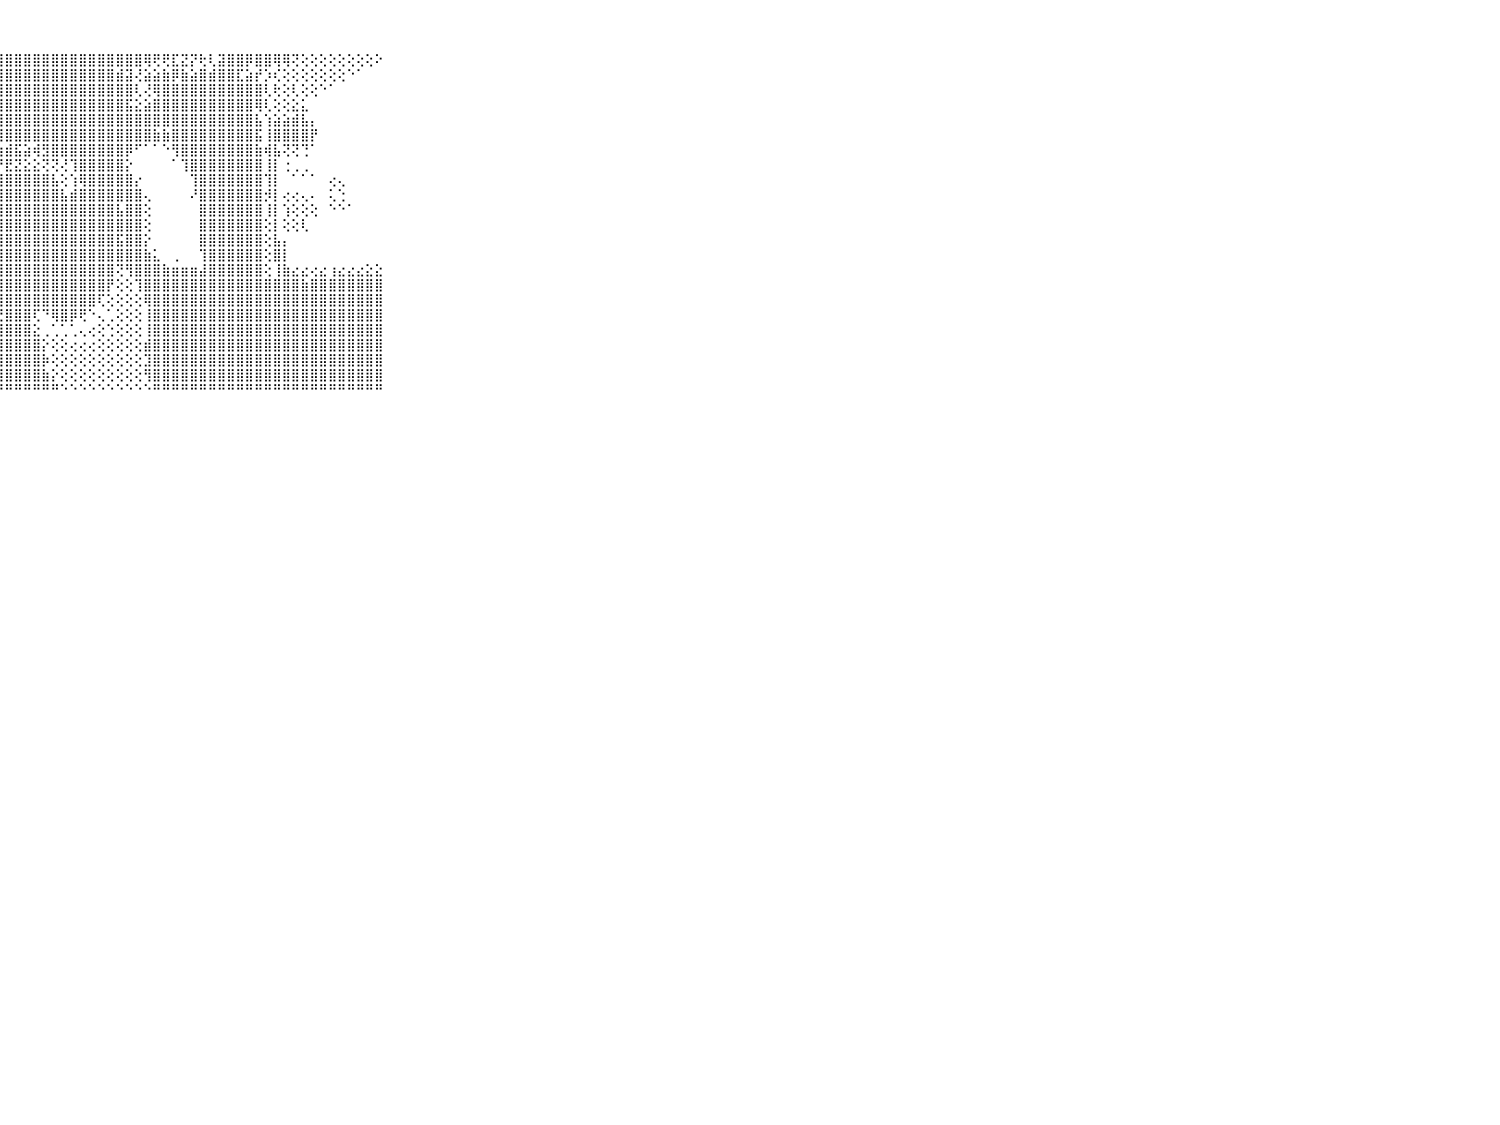

⠀⠀⠀⠀⠀⠀⠀⠀⠀⠀⠀⣿⣿⣿⣿⣿⣿⣿⣿⣿⣿⣿⣿⣿⣿⣿⣿⣿⣿⣿⣿⣿⣿⣿⣿⣿⣿⣿⣿⣿⣿⣿⣿⢿⢟⢟⣏⣝⡝⢗⢇⣽⣿⣿⡿⣿⣿⢿⢿⢝⢕⢕⢕⢕⢕⢕⢕⢕⠕⠀⠀⠀⠀⠀⠀⠀⠀⠀⠀⠀⠀
⠀⠀⠀⠀⠀⠀⠀⠀⠀⠀⠀⣿⣿⣿⣿⣿⣿⣿⣿⣿⣿⣿⣿⣿⣿⣿⣿⣿⣿⣿⣿⣿⣿⣿⣿⣿⣿⣿⣿⣿⣾⣽⢜⣵⣵⣷⡿⣷⣵⣿⣾⣿⣿⣏⣵⡞⡱⢎⢕⢕⢕⢕⢕⢕⢕⠑⠁⠀⠀⠀⠀⠀⠀⠀⠀⠀⠀⠀⠀⠀⠀
⠀⠀⠀⠀⠀⠀⠀⠀⠀⠀⠀⣿⣿⣿⢿⠿⢿⢿⠟⠿⢿⣿⣿⣿⣿⣿⣿⣿⣿⣿⣿⣿⣿⣿⣿⣿⣿⣿⣿⣿⣿⣿⢇⢜⢿⣿⣿⣿⣿⣿⣿⣿⣿⣿⣿⣿⢇⢗⢕⢇⢕⢕⠑⠁⠀⠀⠀⠀⠀⠀⠀⠀⠀⠀⠀⠀⠀⠀⠀⠀⠀
⠀⠀⠀⠀⠀⠀⠀⠀⠀⠀⠀⡿⣿⣁⠑⠁⠄⢐⠅⢕⢕⢕⢝⢿⣿⣿⣿⣿⣿⣿⣿⣿⣿⣿⣿⣿⣿⣿⣿⣿⣿⣯⣕⣵⣿⣿⣿⣿⣿⣿⣿⣿⣿⣿⣿⢿⢇⢕⢕⣕⣅⠀⠀⠀⠀⠀⠀⠀⠀⠀⠀⠀⠀⠀⠀⠀⠀⠀⠀⠀⠀
⠀⠀⠀⠀⠀⠀⠀⠀⠀⠀⠀⢀⢈⢙⢿⣦⣔⢐⢔⢕⢕⢅⠁⠐⠝⢿⣿⣿⣿⣿⣿⣿⣿⣿⣿⣿⣿⣿⣿⣿⣿⣿⣿⣿⣿⣿⣿⣿⣿⣿⣿⣿⣿⣿⣿⣧⢱⣵⣵⣾⣧⡄⠀⠀⠀⠀⠀⠀⠀⠀⠀⠀⠀⠀⠀⠀⠀⠀⠀⠀⠀
⠀⠀⠀⠀⠀⠀⠀⠀⠀⠀⠀⠀⠁⠁⠘⢻⣿⣷⣅⢕⢔⢑⢅⠄⢅⢕⣻⣿⣿⣿⣿⣿⣿⣿⣿⣿⣿⣿⣿⣿⣿⣿⣿⣿⣷⣷⣿⣿⣿⣿⣿⣿⣿⣿⣿⣯⢸⣿⣿⣿⣿⡟⠀⠀⠀⠀⠀⠀⠀⠀⠀⠀⠀⠀⠀⠀⠀⠀⠀⠀⠀
⠀⠀⠀⠀⠀⠀⠀⠀⠀⠀⠀⠀⠀⠀⠀⠀⢹⣿⣿⣧⡕⢕⢕⢕⢕⣹⣯⣵⣾⣯⣵⢾⣻⣿⣿⣿⣿⣿⣿⣿⣿⡿⠋⠁⠁⠑⢻⣿⣿⣿⣿⣿⣿⣿⣿⣷⢾⣧⢝⢝⢙⠁⠀⠀⠀⠀⠀⠀⠀⠀⠀⠀⠀⠀⠀⠀⠀⠀⠀⠀⠀
⠀⠀⠀⠀⠀⠀⠀⠀⠀⠀⠀⠀⠀⠀⠀⠀⠅⢻⣿⣿⣷⣕⣕⣷⡾⣿⢟⡟⣟⣝⣕⣕⢝⢝⢜⢹⣿⣿⣿⣿⣿⡕⠀⠀⠀⠀⠁⢹⣿⣿⣿⣿⣿⣿⣿⣿⢸⡇⢐⢀⢀⠀⠀⠀⠀⠀⠀⠀⠀⠀⠀⠀⠀⠀⠀⠀⠀⠀⠀⠀⠀
⠀⠀⠀⠀⠀⠀⠀⠀⠀⠀⠀⢀⢀⢄⢄⢔⢄⢜⣿⣿⡏⢻⡟⢏⢱⣇⣾⣿⣿⣿⣿⣿⣿⣧⢕⢱⢿⣿⣿⣿⣿⣿⡔⠀⠀⠀⠀⠀⢹⣿⣿⣿⣿⣿⣿⣿⢹⡇⠀⠁⠁⠁⠀⢔⢄⠀⠀⠀⠀⠀⠀⠀⠀⠀⠀⠀⠀⠀⠀⠀⠀
⠀⠀⠀⠀⠀⠀⠀⠀⠀⠀⠀⢕⣕⡕⢱⣵⣵⣵⣿⣿⣷⣕⢸⣷⣿⣿⣿⣿⣿⣿⣿⣿⣿⣿⣧⣾⣿⣿⣿⣿⣿⣿⣿⢄⠀⠀⠀⠀⠜⣿⣿⣿⣿⣿⣿⣿⡺⡇⢔⢔⢄⠄⠀⢅⢑⠀⠀⠀⠀⠀⠀⠀⠀⠀⠀⠀⠀⠀⠀⠀⠀
⠀⠀⠀⠀⠀⠀⠀⠀⠀⠀⠀⣿⣿⣿⣿⣿⣿⣿⣿⣿⣿⣿⣿⣿⣿⣿⣿⣿⣿⣿⣿⣿⣿⣿⣿⣿⣿⣿⣿⣿⣧⣿⣿⢕⠀⠀⠀⠀⠀⣿⣿⣿⣿⣿⣿⣿⢸⡇⢱⢕⢕⢕⠀⠑⠑⠁⠀⠀⠀⠀⠀⠀⠀⠀⠀⠀⠀⠀⠀⠀⠀
⠀⠀⠀⠀⠀⠀⠀⠀⠀⠀⠀⣿⣿⣿⣿⣿⣿⣿⣿⣿⣿⣿⡏⢿⣿⣿⣿⣿⣿⣿⣿⣿⣿⣿⣿⣿⣿⣿⣿⣿⣿⣿⣿⢕⠀⠀⠀⠀⠀⣿⣿⣿⣿⣿⣿⣿⢕⡇⢕⢕⢇⠀⠀⠀⠀⠀⠀⠀⠀⠀⠀⠀⠀⠀⠀⠀⠀⠀⠀⠀⠀
⠀⠀⠀⠀⠀⠀⠀⠀⠀⠀⠀⣿⣿⣿⣿⣿⣿⣿⣿⣿⣿⣿⡇⢕⣾⣿⣿⣿⣿⣿⣿⣿⣿⣿⣿⣿⣿⣿⣿⣿⣯⣿⣿⡕⠀⠀⠀⠀⠀⣿⣿⣿⣿⣿⣿⣿⢕⣧⡄⠀⠀⠀⠀⠀⠀⠀⠀⠀⠀⠀⠀⠀⠀⠀⠀⠀⠀⠀⠀⠀⠀
⠀⠀⠀⠀⠀⠀⠀⠀⠀⠀⠀⣿⣿⣿⣿⣿⣿⣿⣿⣿⣿⣿⡇⢱⣿⣿⣿⣿⣿⣿⣿⣿⣿⣿⣿⣿⣿⣿⣿⣿⣿⣿⣿⣷⣅⠀⢀⠀⠀⢹⣿⣿⣿⣿⣿⣿⢕⣿⡇⠀⠀⠀⠀⠀⠀⠀⠀⠀⠀⠀⠀⠀⠀⠀⠀⠀⠀⠀⠀⠀⠀
⠀⠀⠀⠀⠀⠀⠀⠀⠀⠀⠀⣿⣿⣿⣿⣿⣿⣿⣿⣿⣿⣿⡕⢝⢝⣿⣿⣿⣿⣿⣿⣿⣿⣿⣿⣿⣿⣿⣿⣿⢝⢻⣿⣿⣿⣷⣶⣶⣶⣼⣿⣿⣿⣿⣿⣿⢕⢸⣷⣔⣔⢔⣔⢰⣔⣔⣔⣕⣕⠀⠀⠀⠀⠀⠀⠀⠀⠀⠀⠀⠀
⠀⠀⠀⠀⠀⠀⠀⠀⠀⠀⠀⣿⣿⣿⣿⣿⣿⣿⣿⣿⣿⡯⢽⣕⡜⢻⣽⣿⣿⣿⣿⣿⣿⣿⣿⣿⣿⣿⣿⡟⢕⢕⢹⣿⣿⣿⣿⣿⣿⣿⣿⣿⣿⣿⣿⣿⣿⣿⣿⣿⣷⣿⣿⣿⣿⣿⣿⣿⣿⠀⠀⠀⠀⠀⠀⠀⠀⠀⠀⠀⠀
⠀⠀⠀⠀⠀⠀⠀⠀⠀⠀⠀⣿⣿⣿⣿⣿⣿⣿⣿⣿⣿⣿⣿⡿⣽⣞⢟⣿⣿⣿⣿⣿⣿⣿⣿⣿⣿⣿⢏⢕⢕⢕⢕⢿⣿⣿⣿⣿⣿⣿⣿⣿⣿⣿⣿⣿⣿⣿⣿⣿⣿⣿⣿⣿⣿⣿⣿⣿⣿⠀⠀⠀⠀⠀⠀⠀⠀⠀⠀⠀⠀
⠀⠀⠀⠀⠀⠀⠀⠀⠀⠀⠀⣿⣿⣿⣿⣿⣿⣿⣿⣿⣿⣿⣿⣷⣷⣿⣞⣟⣿⣿⣿⢏⠙⢿⣿⡿⢟⠑⢄⢁⢕⢕⢕⢸⣿⣿⣿⣿⣿⣿⣿⣿⣿⣿⣿⣿⣿⣿⣿⣿⣿⣿⣿⣿⣿⣿⣿⣿⣿⠀⠀⠀⠀⠀⠀⠀⠀⠀⠀⠀⠀
⠀⠀⠀⠀⠀⠀⠀⠀⠀⠀⠀⣿⣿⣿⣿⣿⣿⣿⣿⣿⣿⣿⣿⣿⣿⣿⣿⣿⣿⣿⣿⣕⢀⢁⢁⢁⢄⢔⢕⢑⢕⢕⢕⢸⣿⣿⣿⣿⣿⣿⣿⣿⣿⣿⣿⣿⣿⣿⣿⣿⣿⣿⣿⣿⣿⣿⣿⣿⣿⠀⠀⠀⠀⠀⠀⠀⠀⠀⠀⠀⠀
⠀⠀⠀⠀⠀⠀⠀⠀⠀⠀⠀⣿⣿⣿⣿⣿⣿⣿⣿⣿⣿⣻⣿⣿⣿⣿⣿⣿⣿⣿⣿⣿⡕⢕⢕⢔⢔⢔⢕⢕⢕⢕⢕⣾⣿⣿⣿⣿⣿⣿⣿⣿⣿⣿⣿⣿⣿⣿⣿⣿⣿⣿⣿⣿⣿⣿⣿⣿⣿⠀⠀⠀⠀⠀⠀⠀⠀⠀⠀⠀⠀
⠀⠀⠀⠀⠀⠀⠀⠀⠀⠀⠀⣿⣿⣿⣿⣿⣿⣿⣿⣿⣿⣿⣿⣿⣿⣿⣿⣿⣿⣿⣿⣿⡷⢕⢕⢕⢕⢕⢕⢕⢕⢕⢕⣹⣿⣿⣿⣿⣿⣿⣿⣿⣿⣿⣿⣿⣿⣿⣿⣿⣿⣿⣿⣿⣿⣿⣿⣿⣿⠀⠀⠀⠀⠀⠀⠀⠀⠀⠀⠀⠀
⠀⠀⠀⠀⠀⠀⠀⠀⠀⠀⠀⣿⣿⣿⣿⣿⣿⣿⣿⣿⣿⢿⣿⣿⣿⣿⣿⣿⣿⣿⣿⣿⣷⡕⢕⢕⢕⢕⢕⢕⢕⢕⢕⢻⣿⣿⣿⣿⣿⣿⣿⣿⣿⣿⣿⣿⣿⣿⣿⣿⣿⣿⣿⣿⣿⣿⣿⣿⣿⠀⠀⠀⠀⠀⠀⠀⠀⠀⠀⠀⠀
⠀⠀⠀⠀⠀⠀⠀⠀⠀⠀⠀⠛⠛⠛⠛⠛⠛⠛⠛⠙⠑⠑⠚⠛⠛⠛⠛⠛⠛⠛⠛⠛⠛⠛⠑⠑⠑⠑⠑⠑⠑⠑⠑⠑⠛⠛⠛⠛⠛⠛⠛⠛⠛⠛⠛⠛⠛⠛⠛⠛⠛⠛⠛⠛⠛⠛⠛⠛⠛⠀⠀⠀⠀⠀⠀⠀⠀⠀⠀⠀⠀